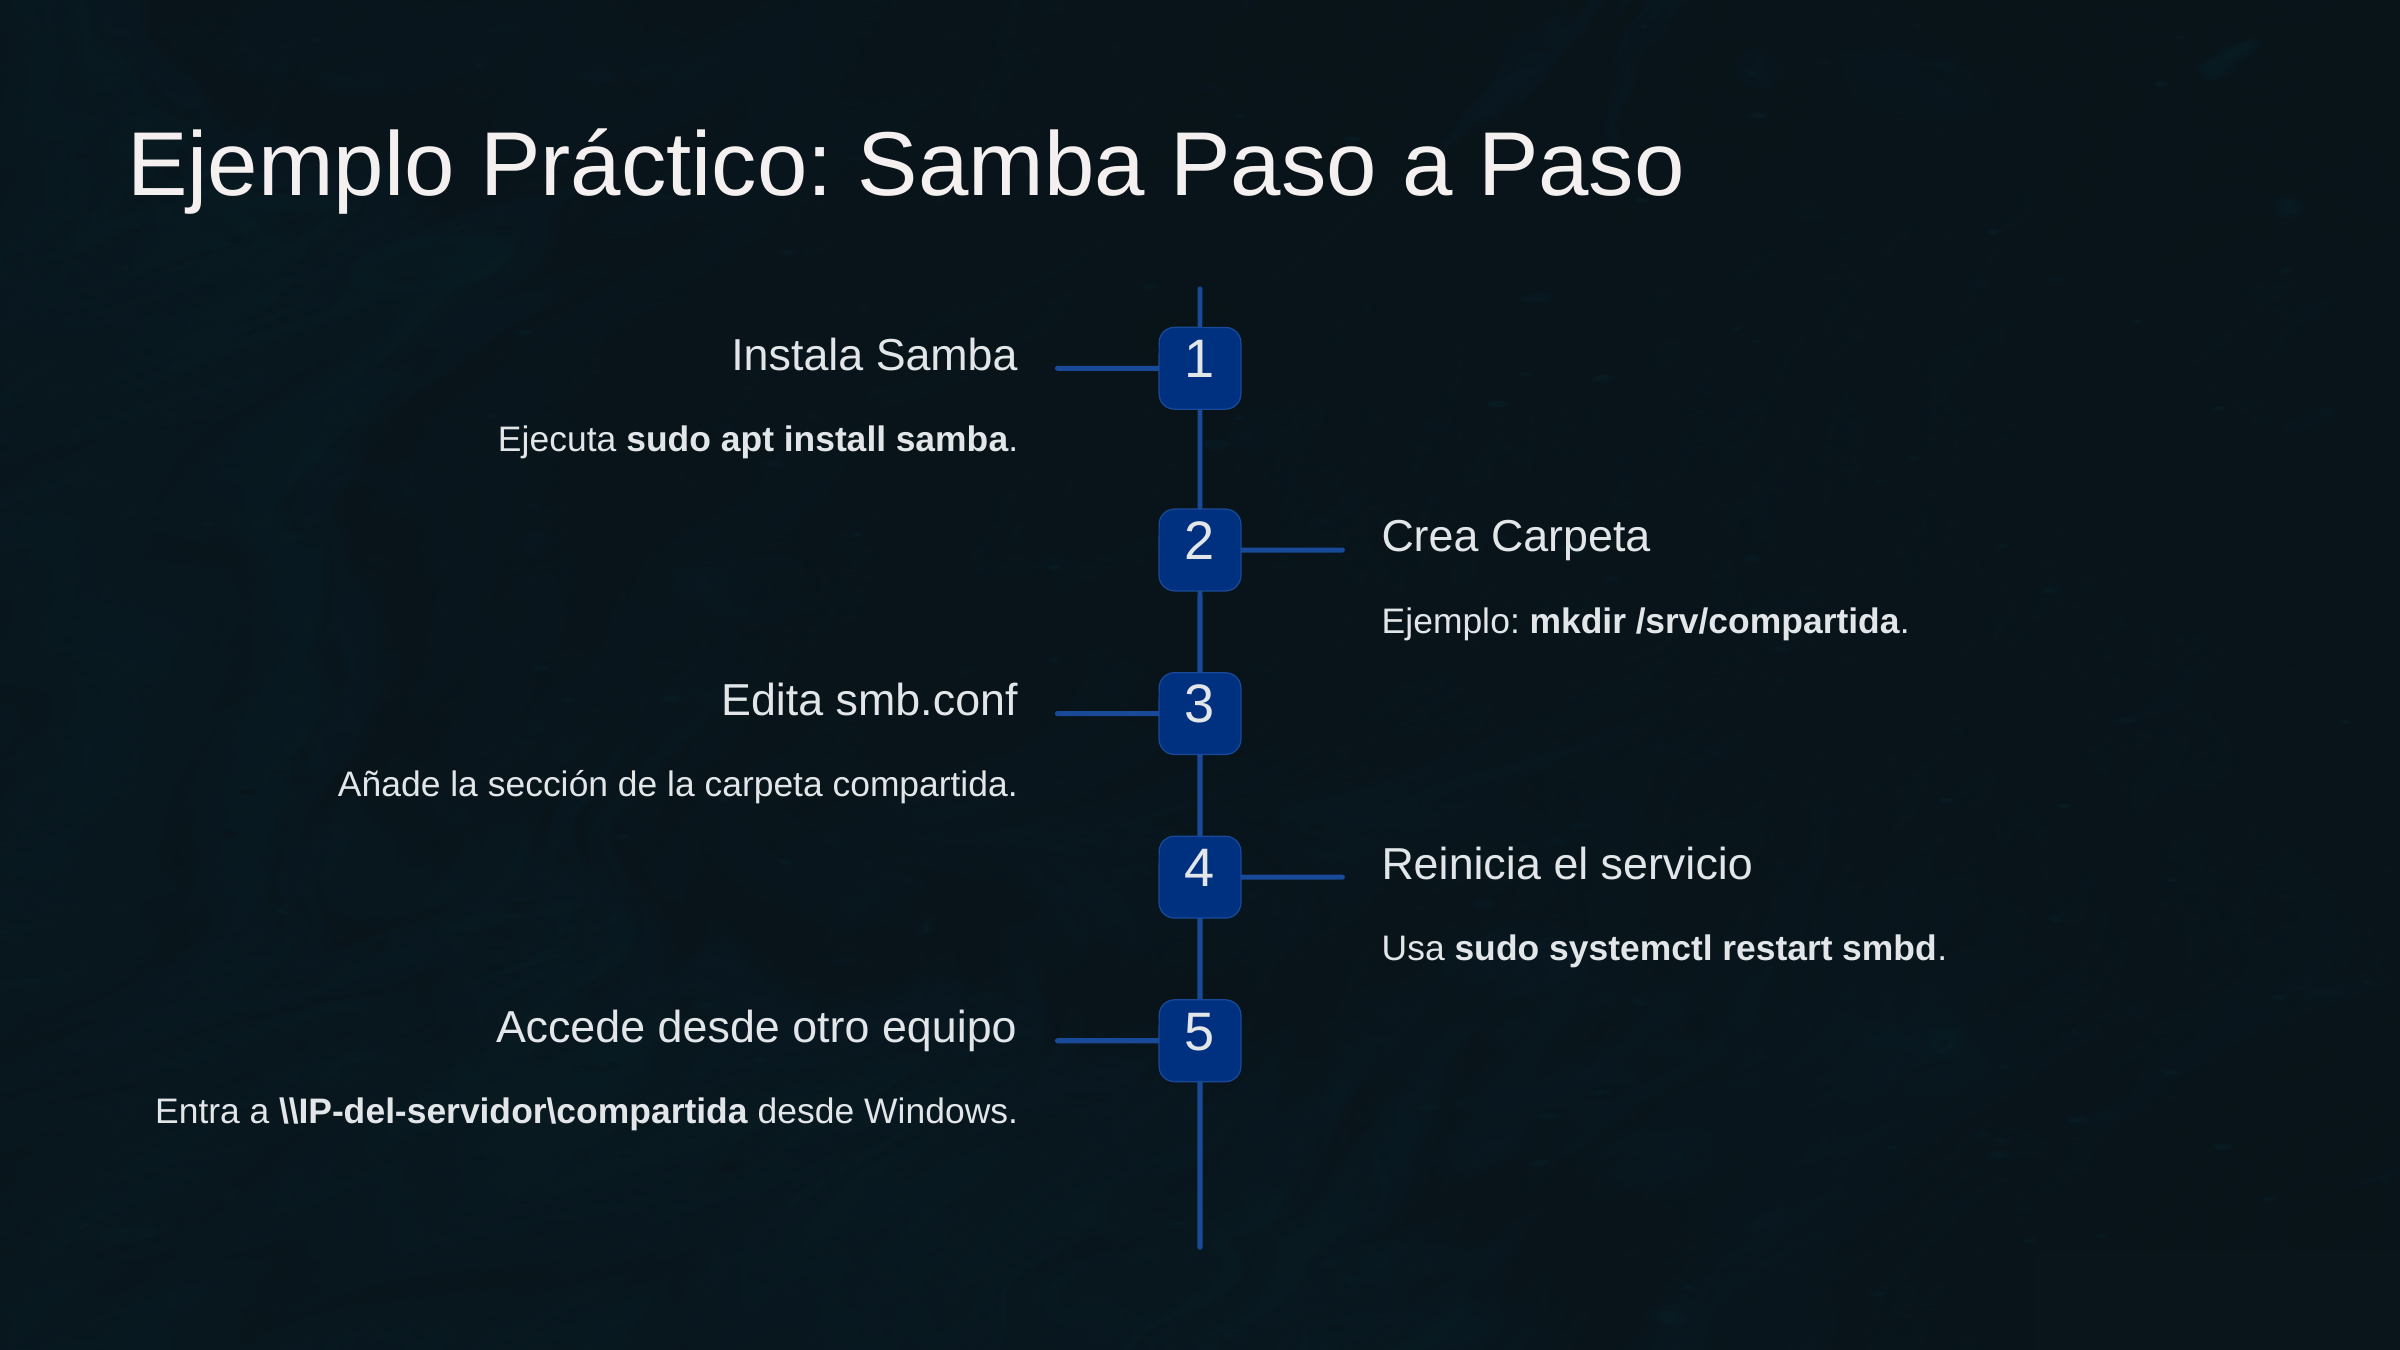

Ejemplo Práctico: Samba Paso a Paso

Instala Samba

1

Ejecuta sudo apt install samba.
Crea Carpeta

2

Ejemplo: mkdir /srv/compartida.
Edita smb.conf

3

Añade la sección de la carpeta compartida.
Reinicia el servicio

4

Usa sudo systemctl restart smbd.
Accede desde otro equipo

5

Entra a \\IP-del-servidor\compartida desde Windows.